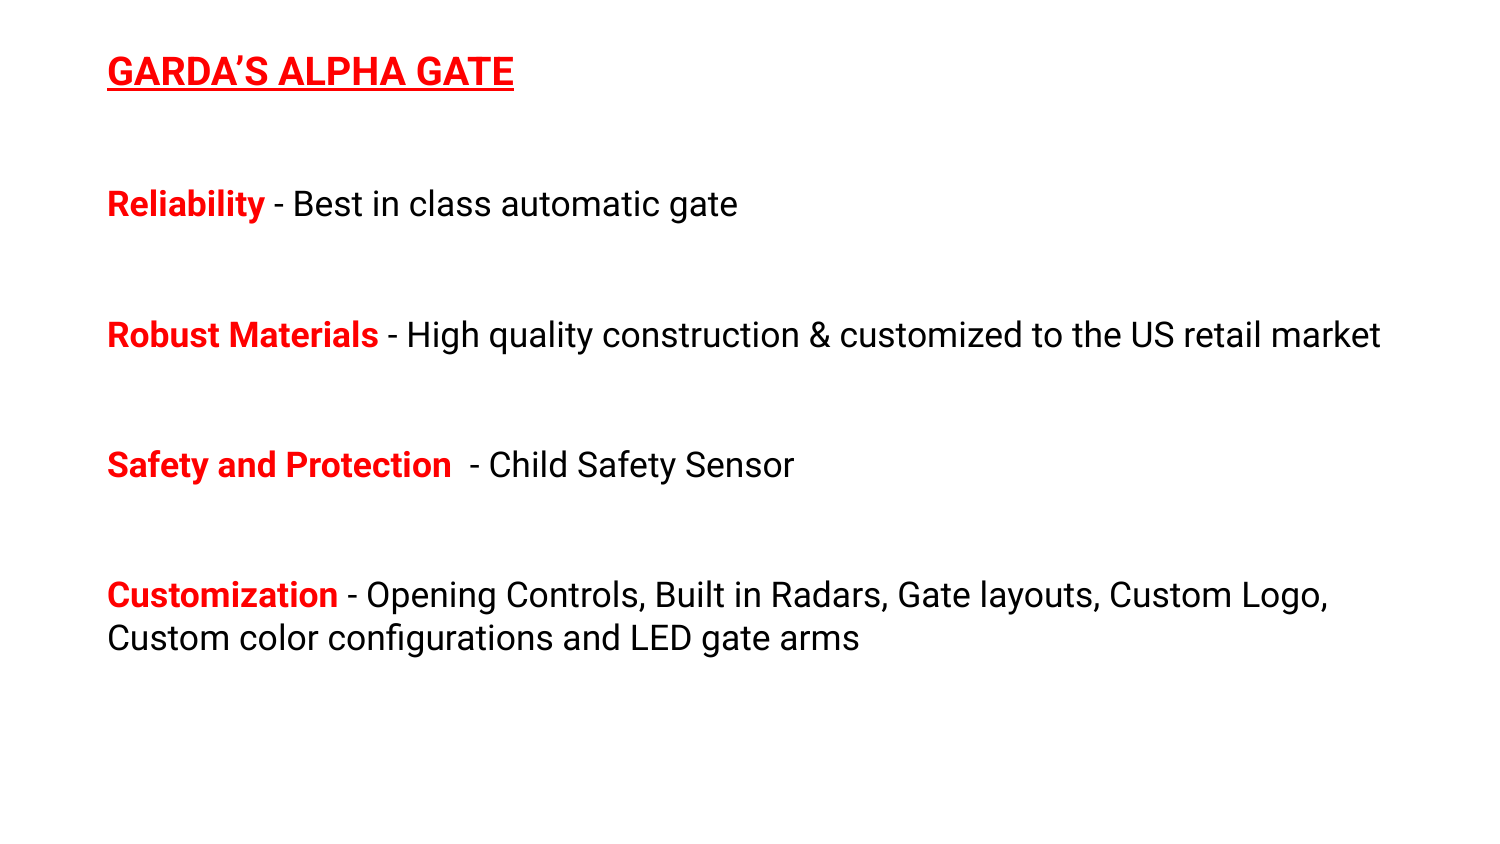

GARDA’S ALPHA GATE
Reliability - Best in class automatic gate
Robust Materials - High quality construction & customized to the US retail market
Safety and Protection  - Child Safety Sensor
Customization - Opening Controls, Built in Radars, Gate layouts, Custom Logo, Custom color configurations and LED gate arms